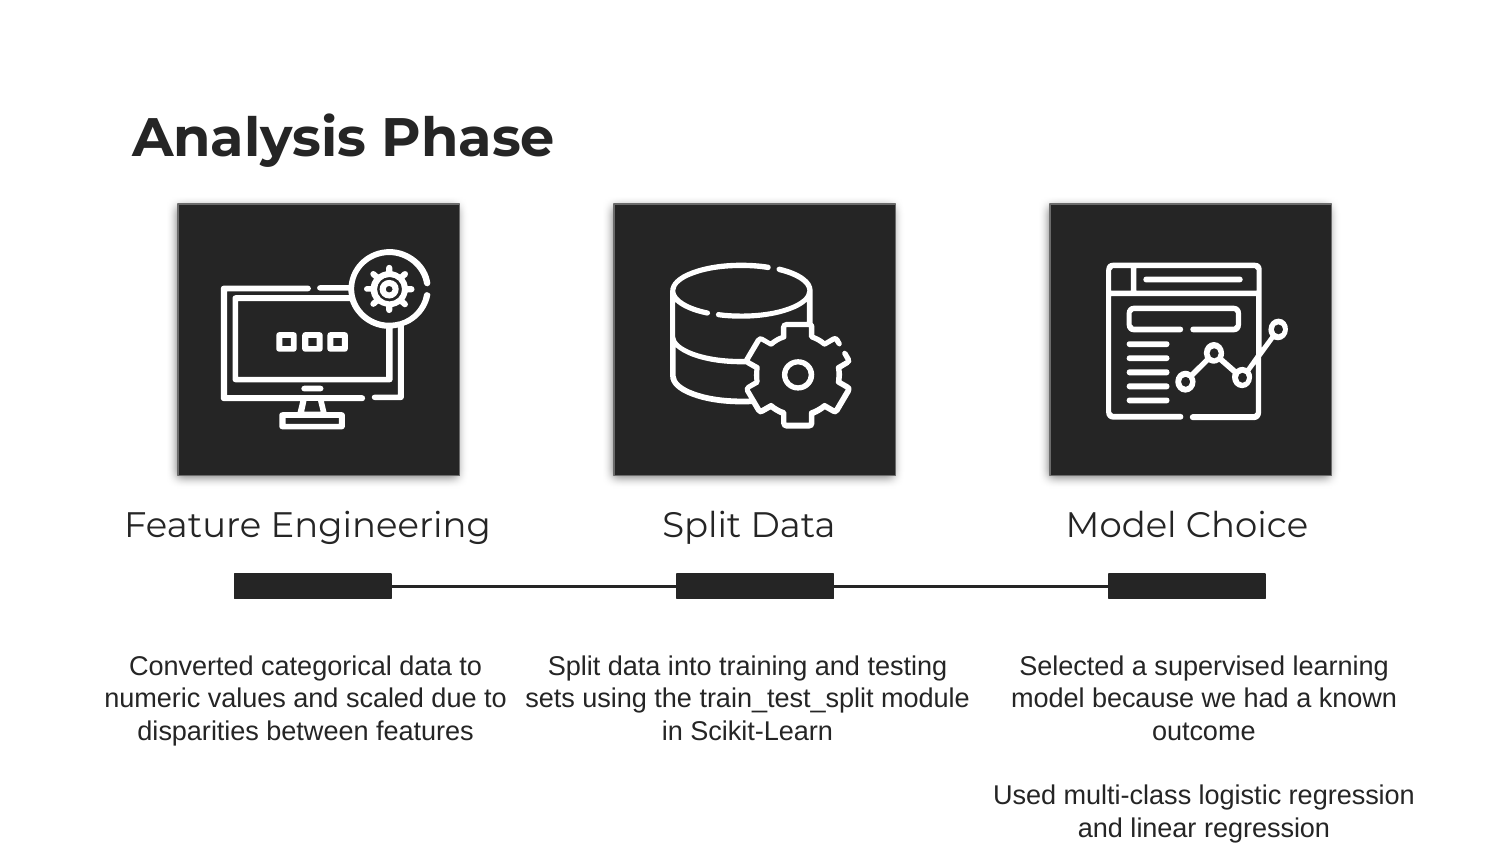

# Analysis Phase

Feature Engineering
Split Data
Model Choice

Converted categorical data to numeric values and scaled due to disparities between features
Split data into training and testing sets using the train_test_split module in Scikit-Learn
Selected a supervised learning model because we had a known outcome

Used multi-class logistic regression and linear regression